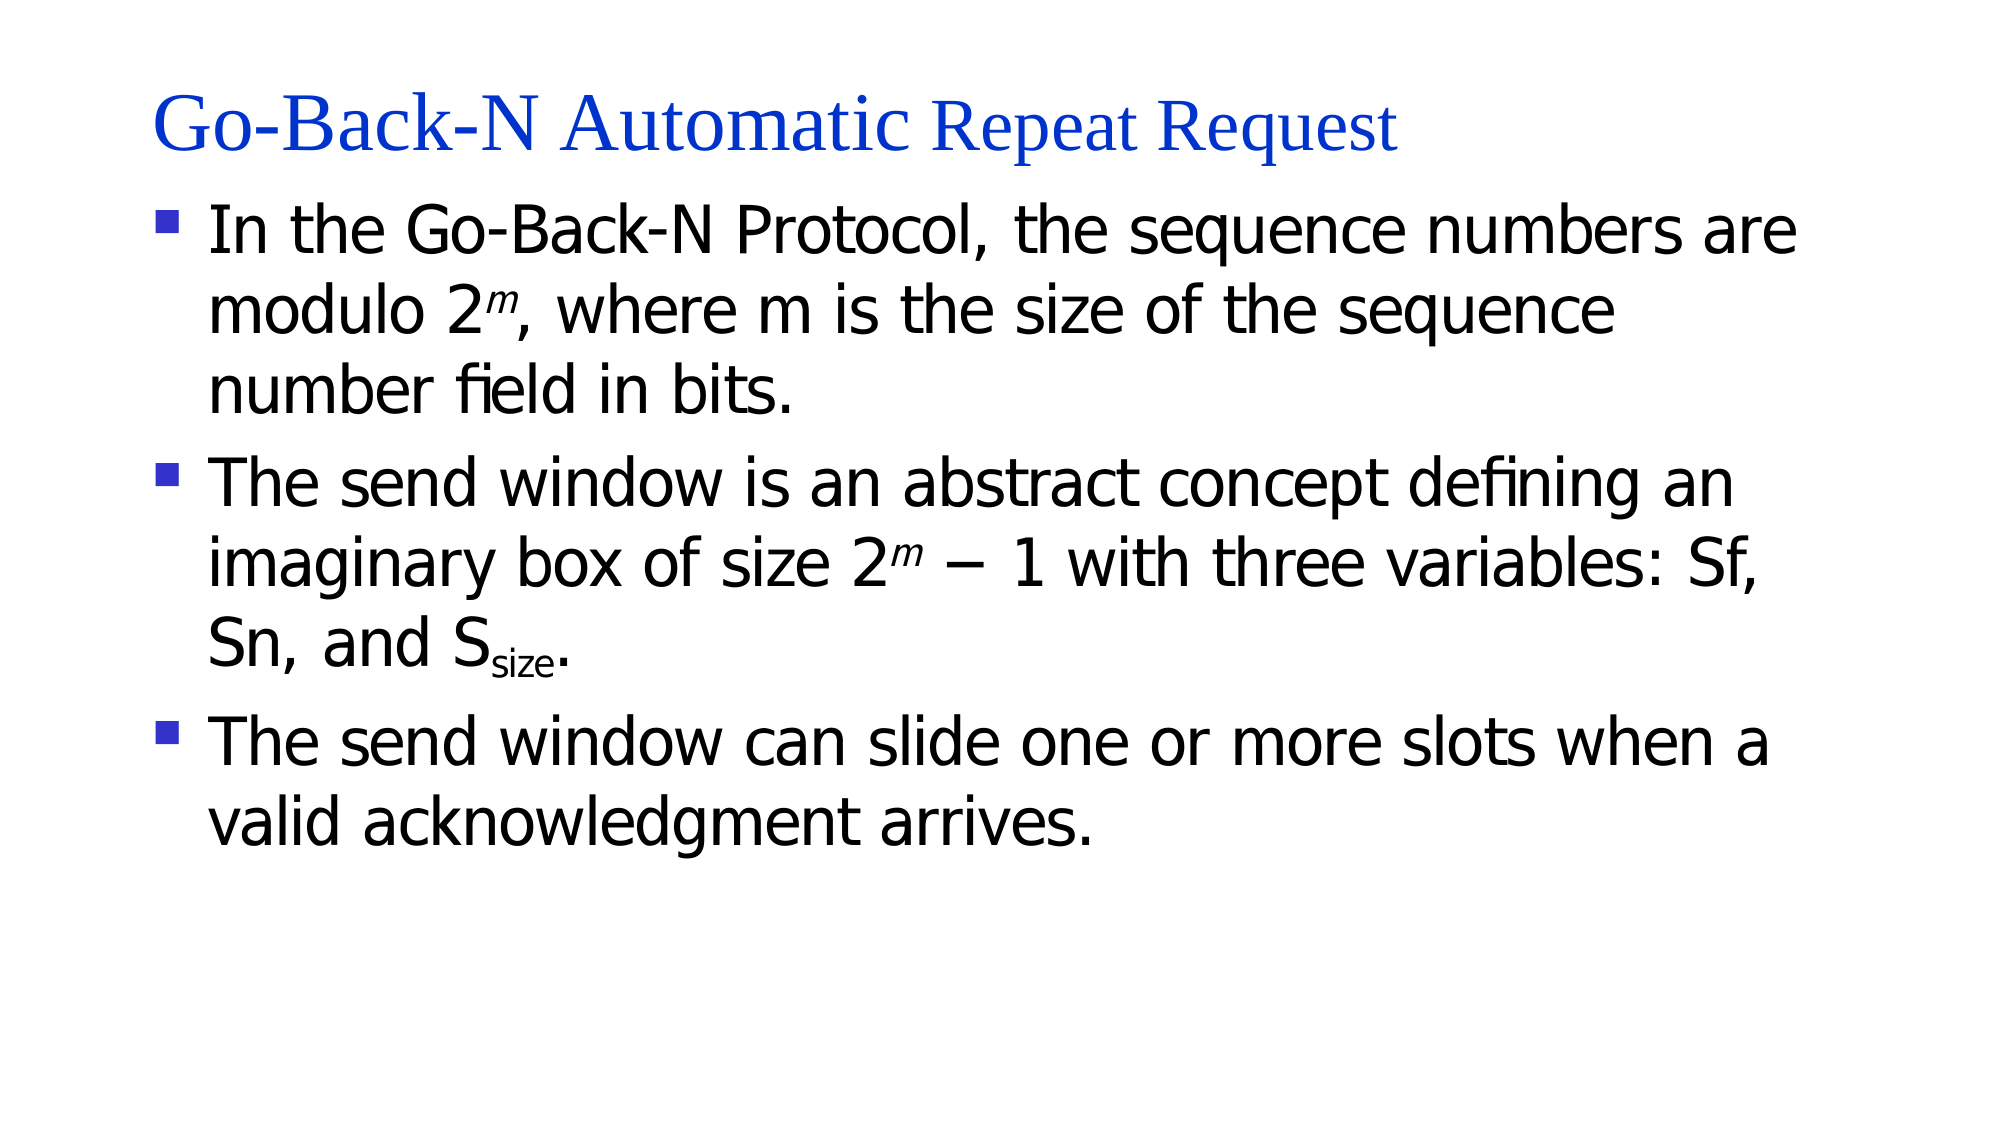

# Go-Back-N Automatic Repeat Request
In the Go-Back-N Protocol, the sequence numbers are modulo 2m, where m is the size of the sequence number field in bits.
The send window is an abstract concept defining an imaginary box of size 2m − 1 with three variables: Sf, Sn, and Ssize.
The send window can slide one or more slots when a valid acknowledgment arrives.